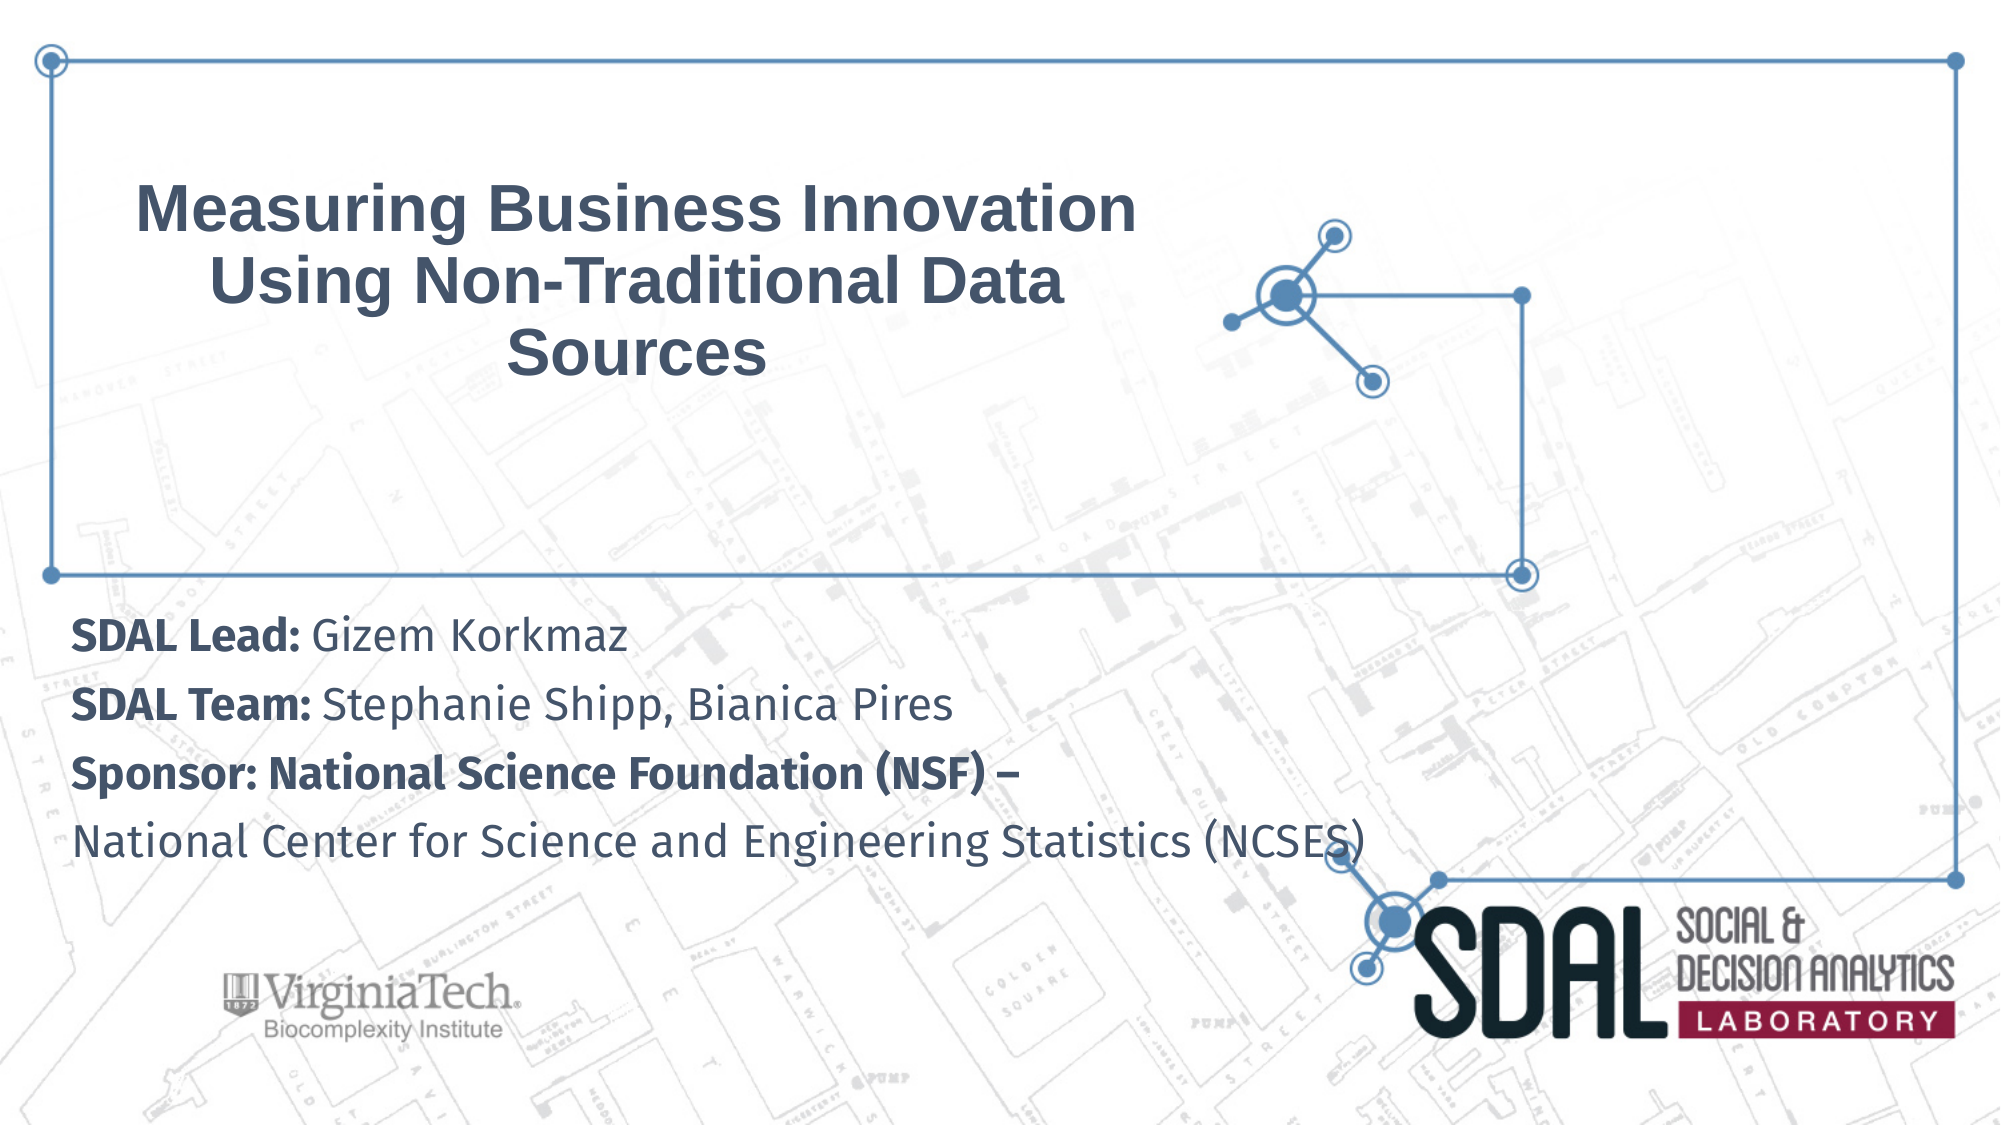

# Measuring Business Innovation Using Non-Traditional Data Sources
SDAL Lead: Gizem Korkmaz
SDAL Team: Stephanie Shipp, Bianica Pires
Sponsor: National Science Foundation (NSF) –
National Center for Science and Engineering Statistics (NCSES)